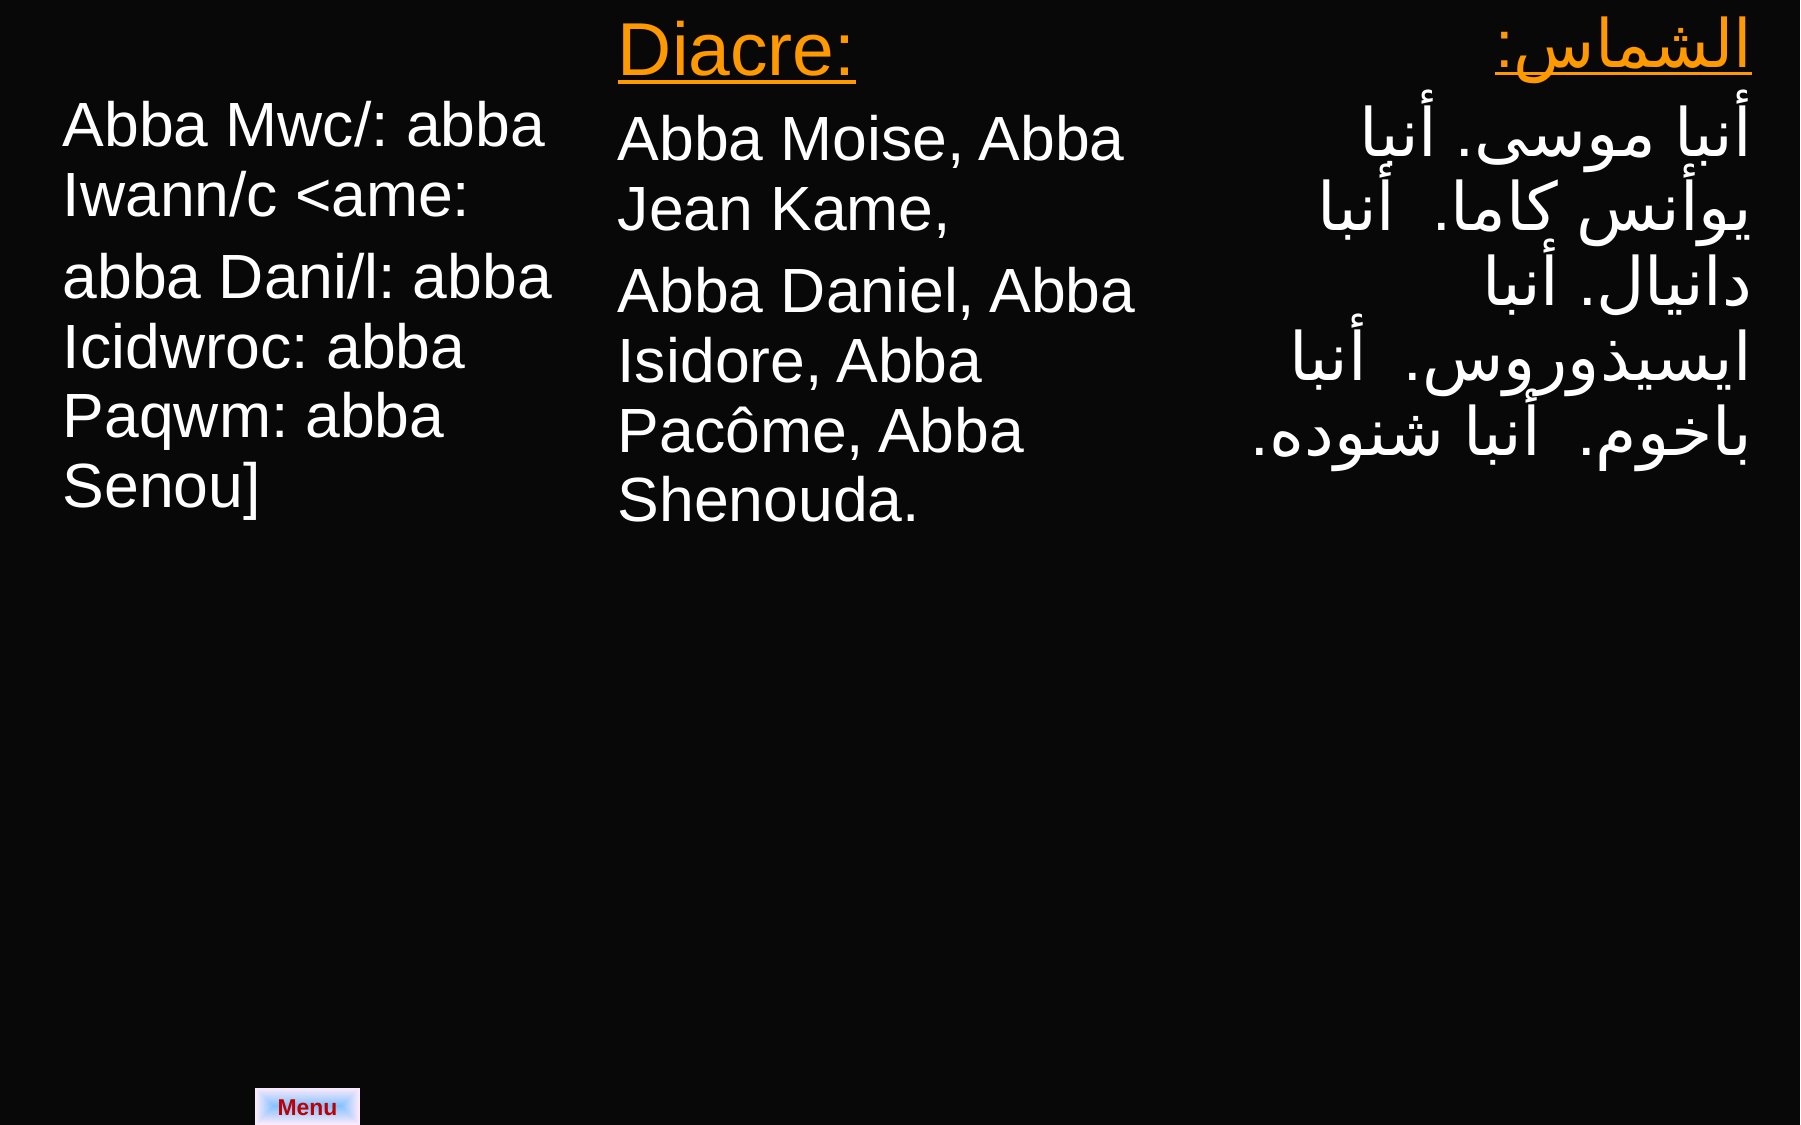

| Abba Mwc/: abba Iwann/c <ame: abba Dani/l: abba Icidwroc: abba Paqwm: abba Senou] | Diacre: Abba Moise, Abba Jean Kame, Abba Daniel, Abba Isidore, Abba Pacôme, Abba Shenouda. | الشماس: أنبا موسى. أنبا يوأنس كاما. أنبا دانيال. أنبا ايسيذوروس. أنبا باخوم. أنبا شنوده. |
| --- | --- | --- |

Menu